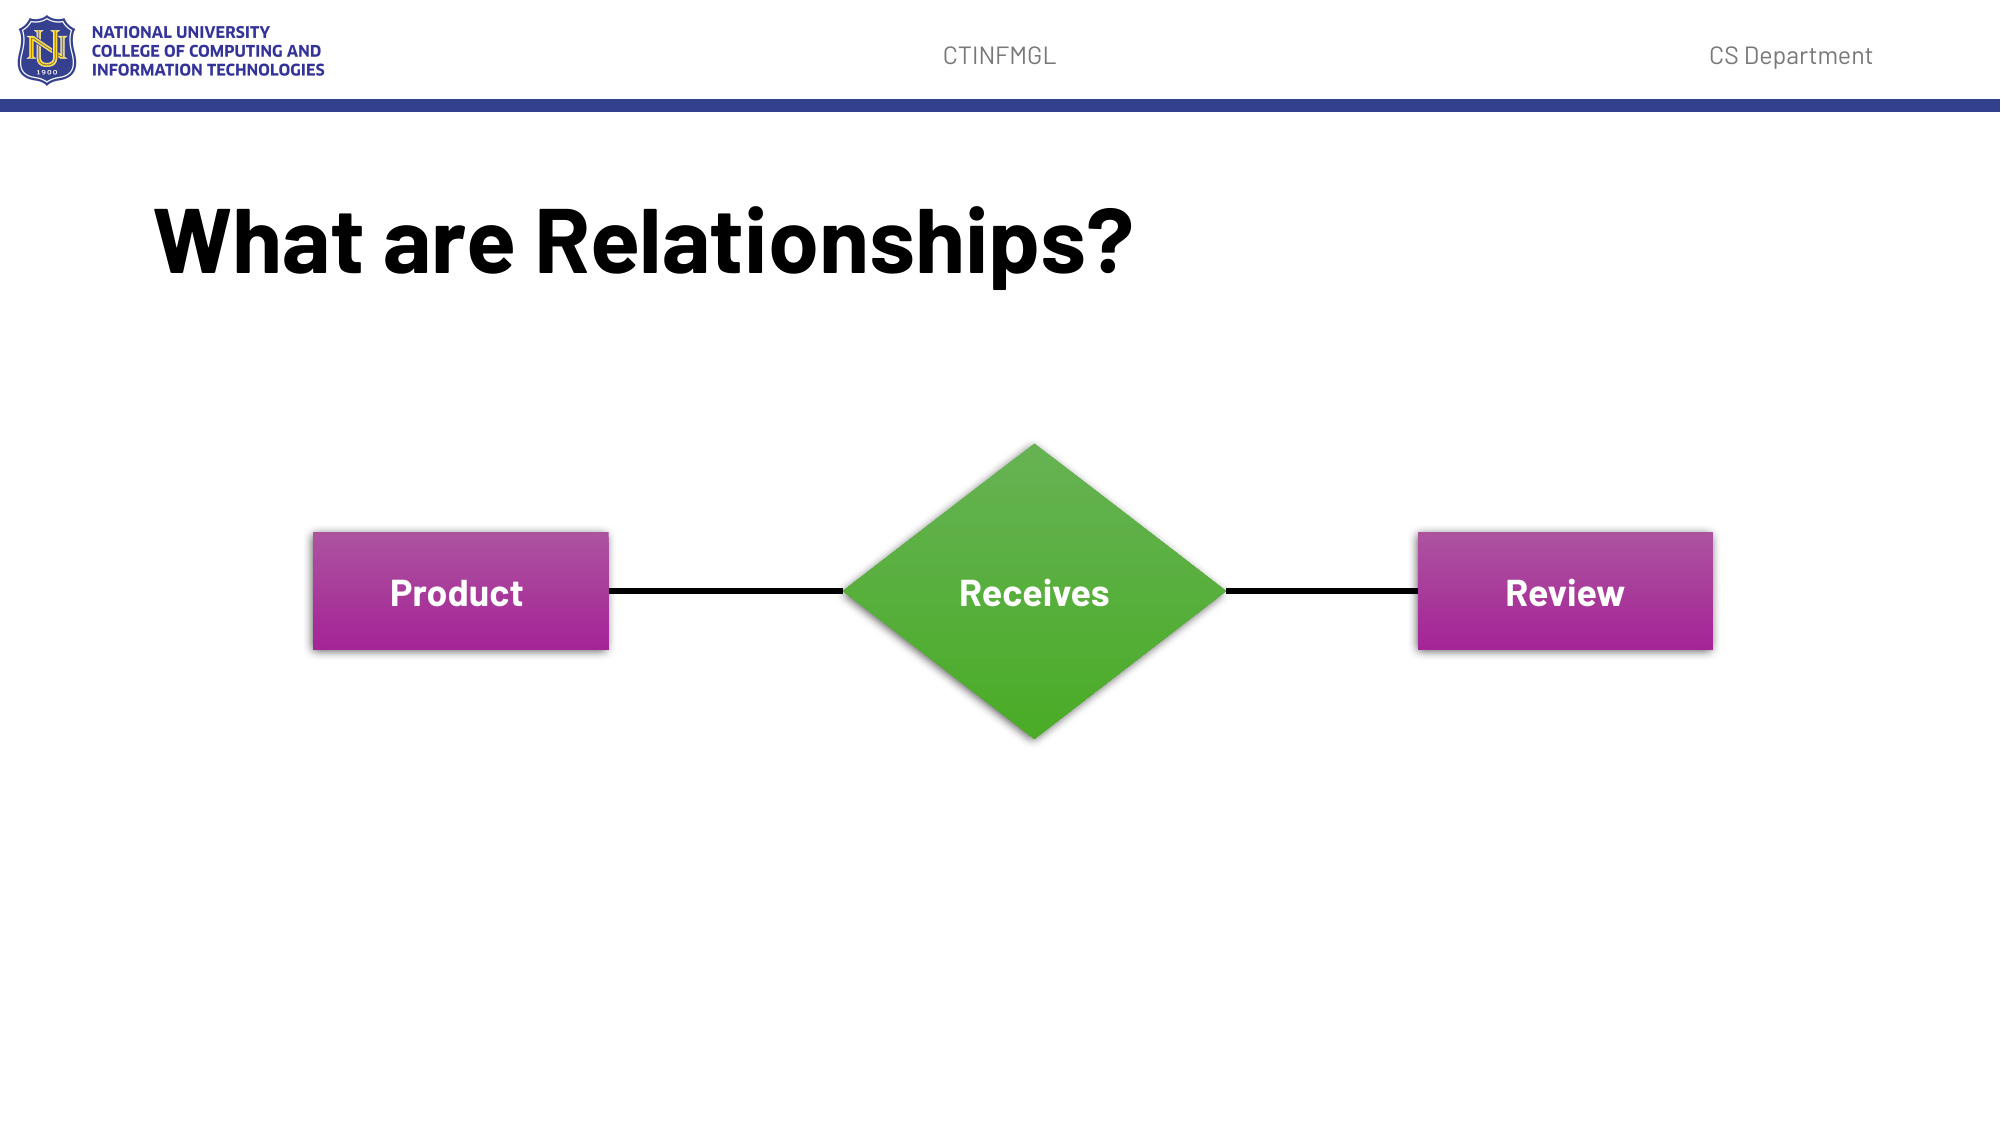

# What are Relationships?
Receives
Product
Review